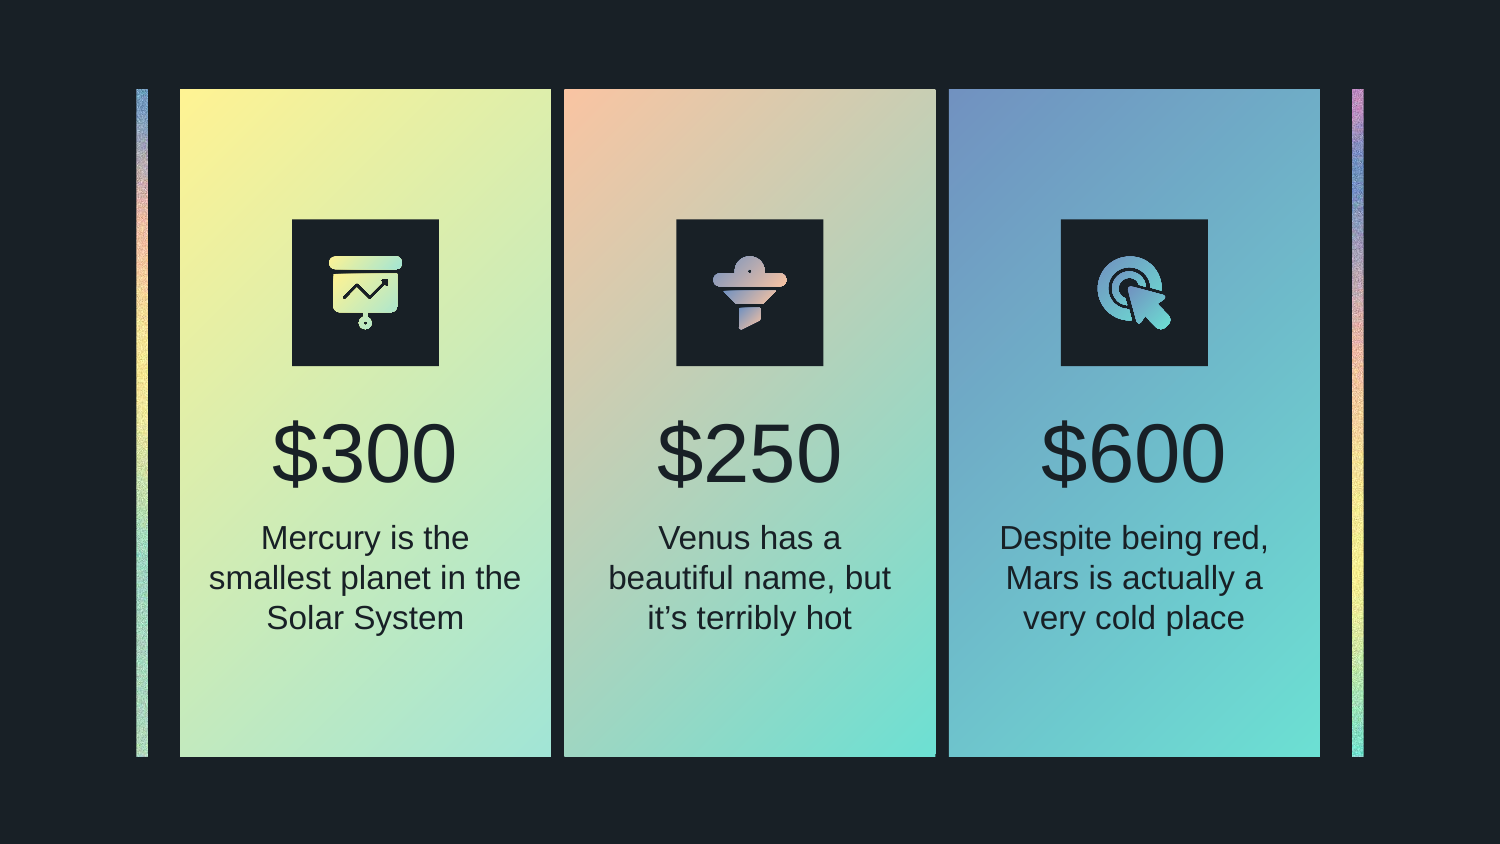

# $300
$250
$600
Mercury is the smallest planet in the Solar System
Venus has a beautiful name, but it’s terribly hot
Despite being red, Mars is actually a very cold place